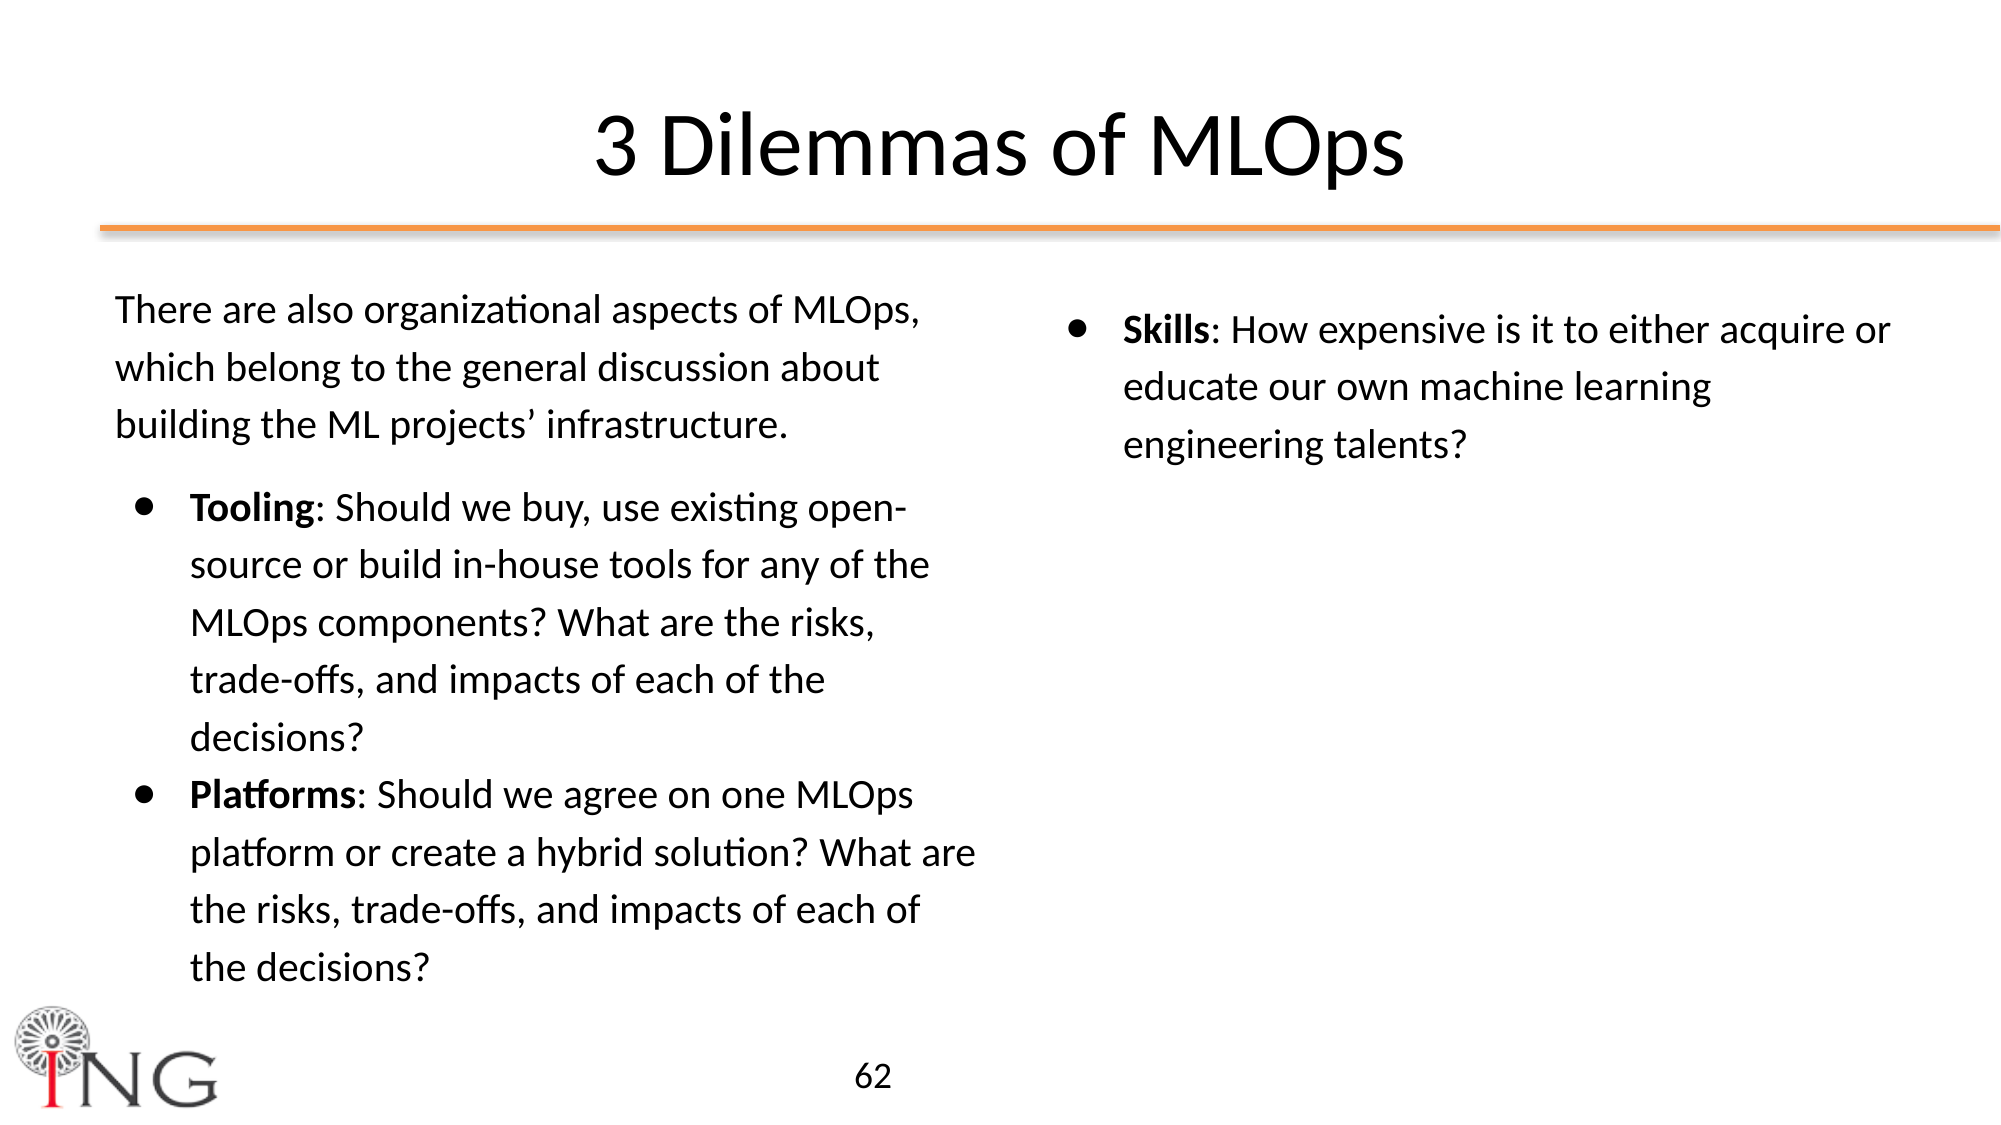

3 Dilemmas of MLOps
There are also organizational aspects of MLOps, which belong to the general discussion about building the ML projects’ infrastructure.
Tooling: Should we buy, use existing open-source or build in-house tools for any of the MLOps components? What are the risks, trade-offs, and impacts of each of the decisions?
Platforms: Should we agree on one MLOps platform or create a hybrid solution? What are the risks, trade-offs, and impacts of each of the decisions?
Skills: How expensive is it to either acquire or educate our own machine learning engineering talents?

62